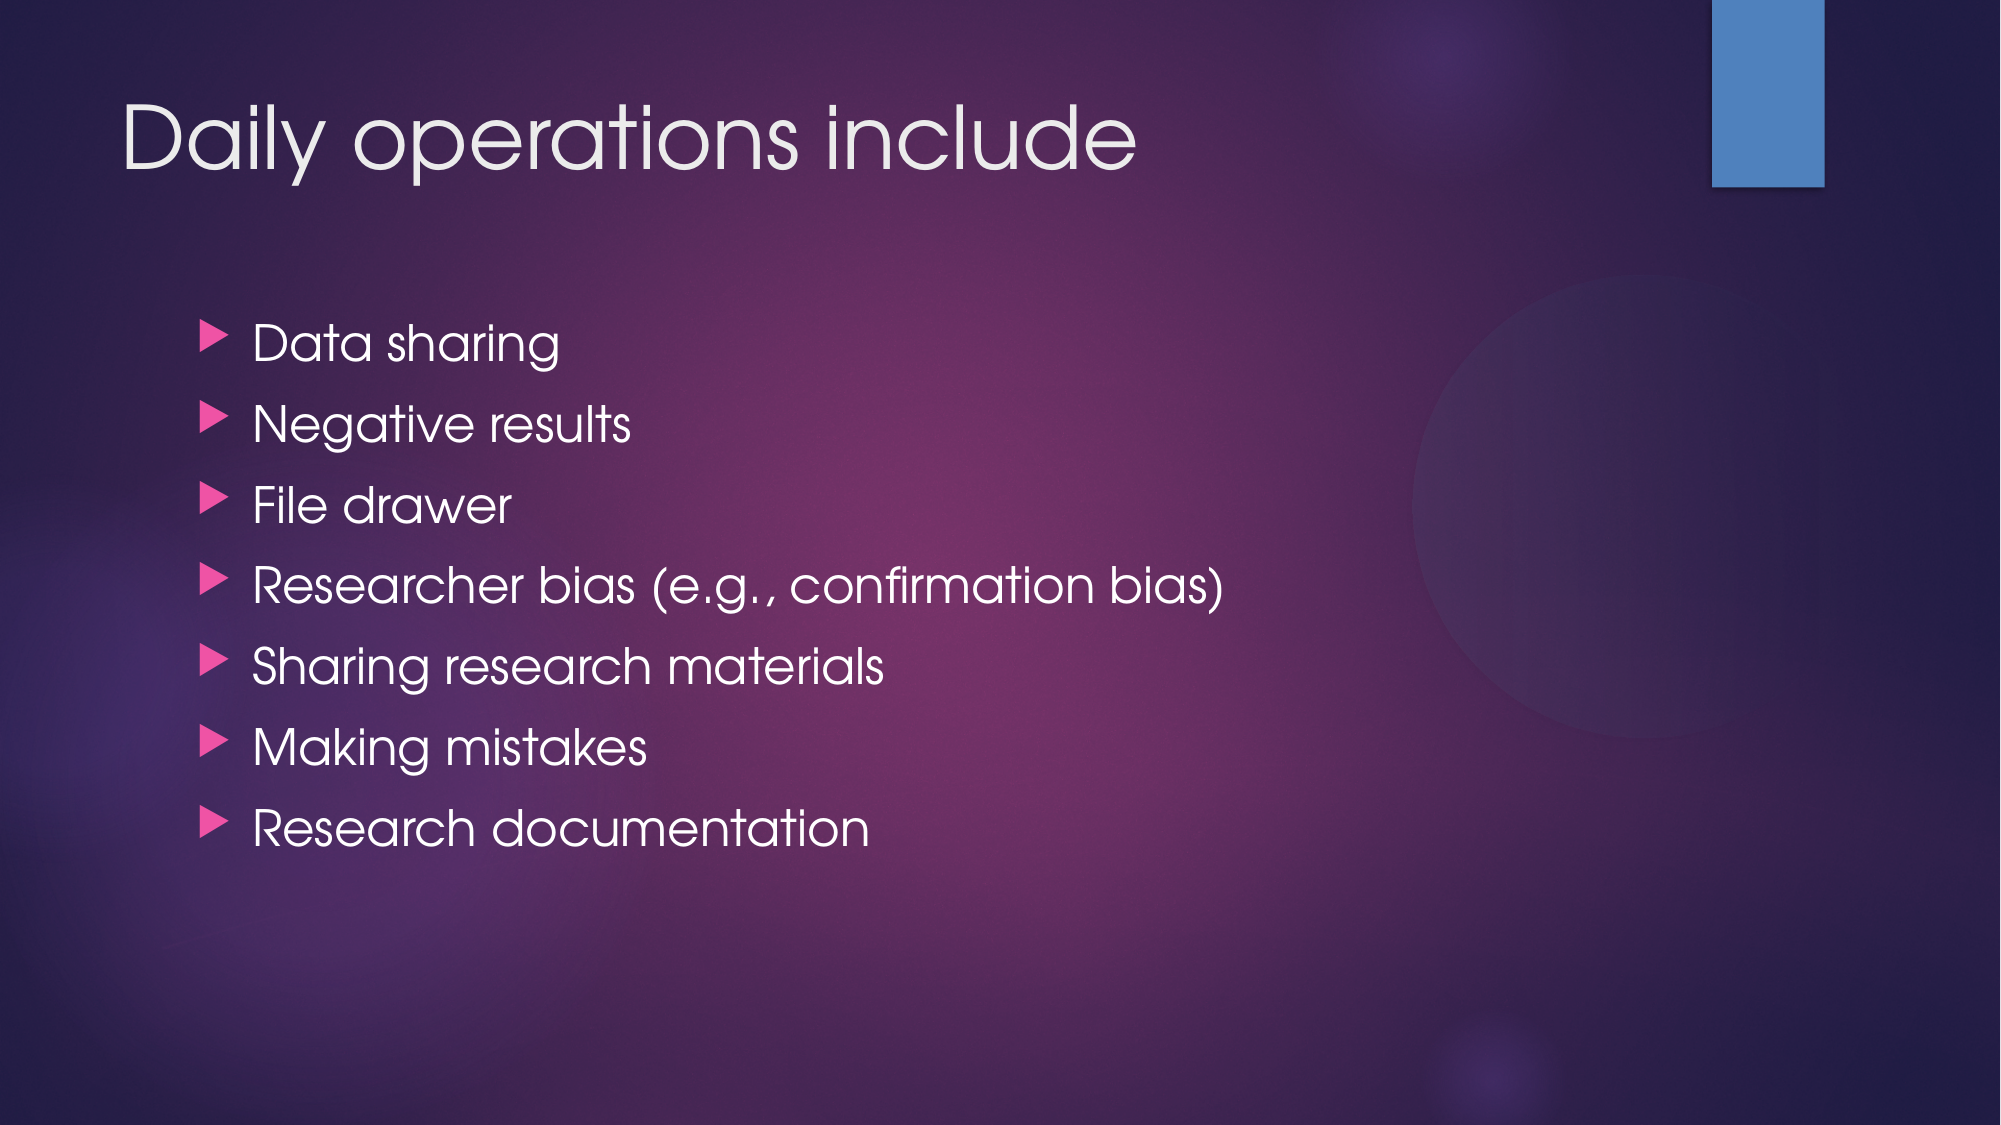

Daily operations include
Data sharing
Negative results
File drawer
Researcher bias (e.g., confirmation bias)
Sharing research materials
Making mistakes
Research documentation